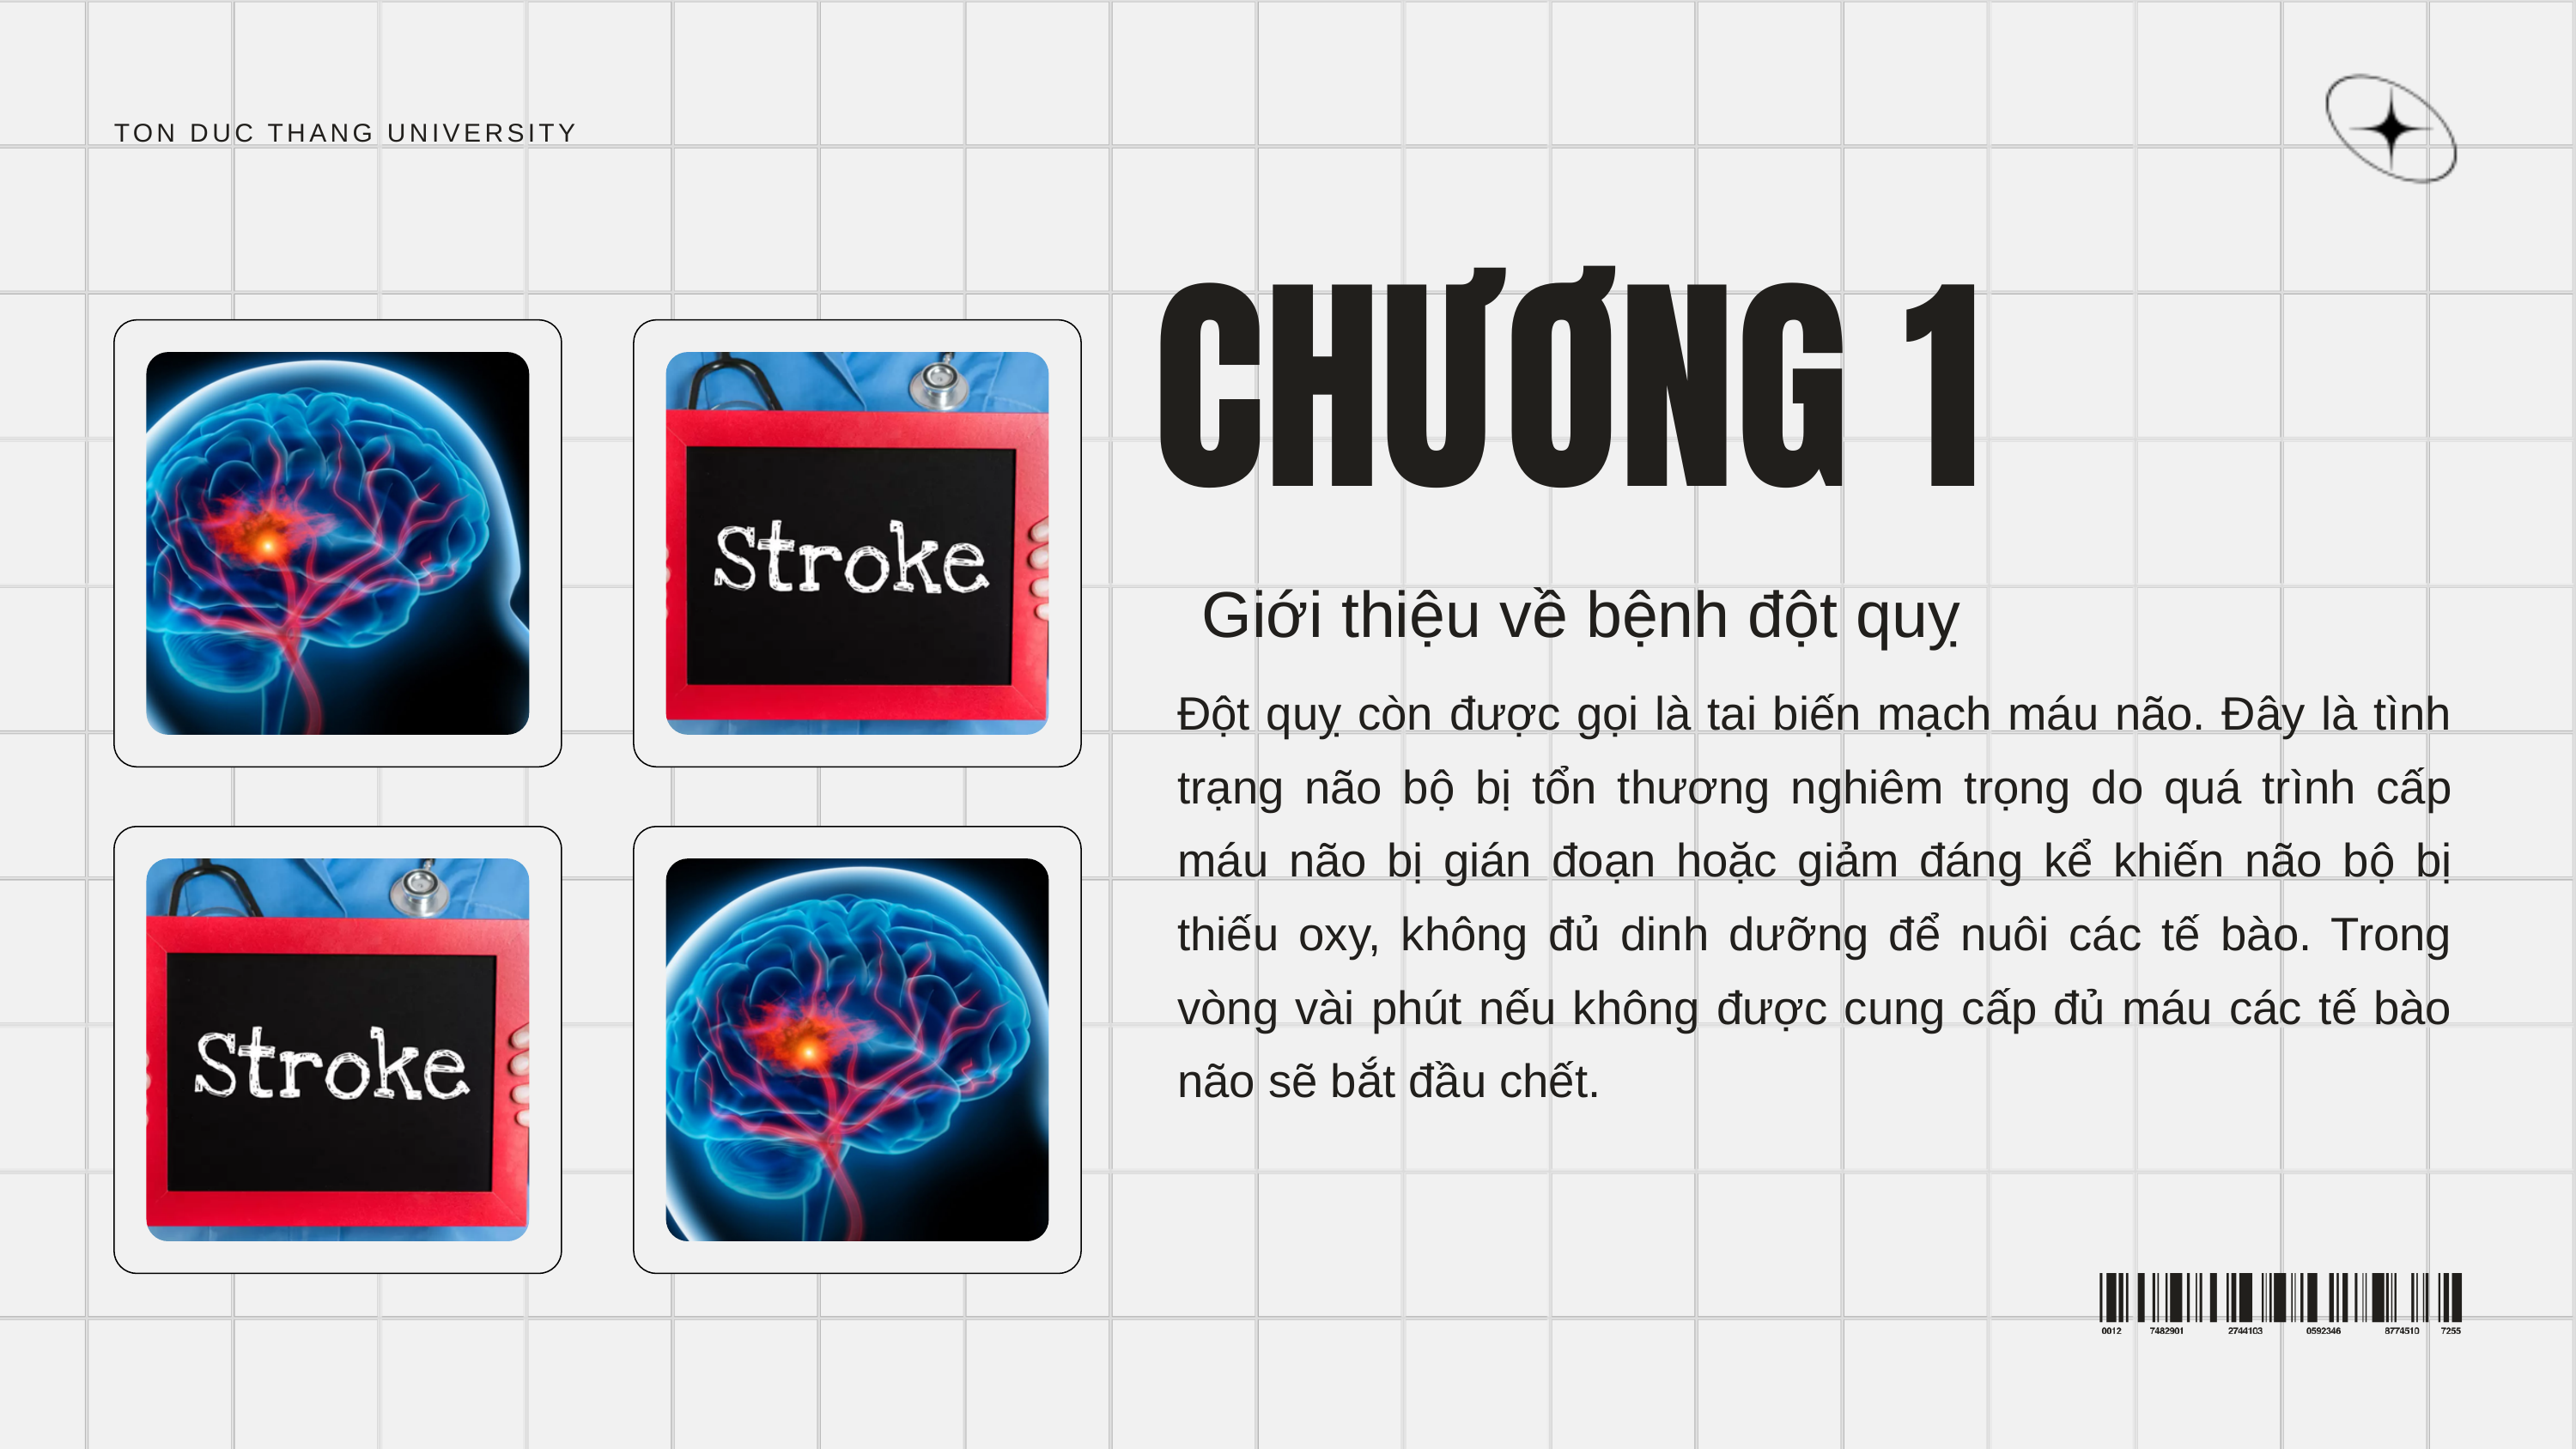

TON DUC THANG UNIVERSITY
CHƯƠNG 1

Giới thiệu về bệnh đột quỵ
Đột quỵ còn được gọi là tai biến mạch máu não. Đây là tình trạng não bộ bị tổn thương nghiêm trọng do quá trình cấp máu não bị gián đoạn hoặc giảm đáng kể khiến não bộ bị thiếu oxy, không đủ dinh dưỡng để nuôi các tế bào. Trong vòng vài phút nếu không được cung cấp đủ máu các tế bào não sẽ bắt đầu chết.